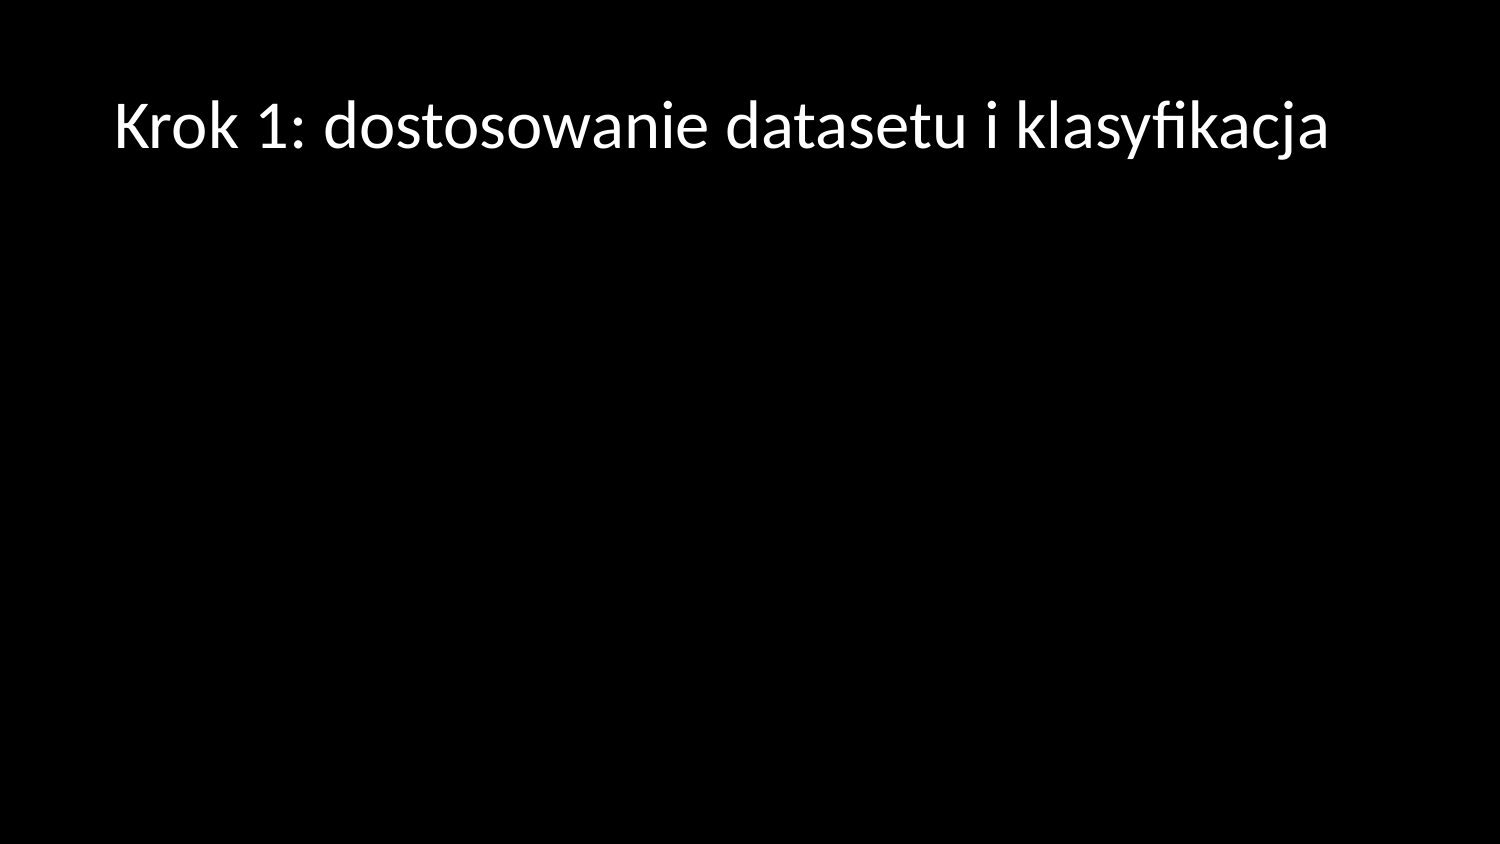

# Krok 1: dostosowanie datasetu i klasyfikacja